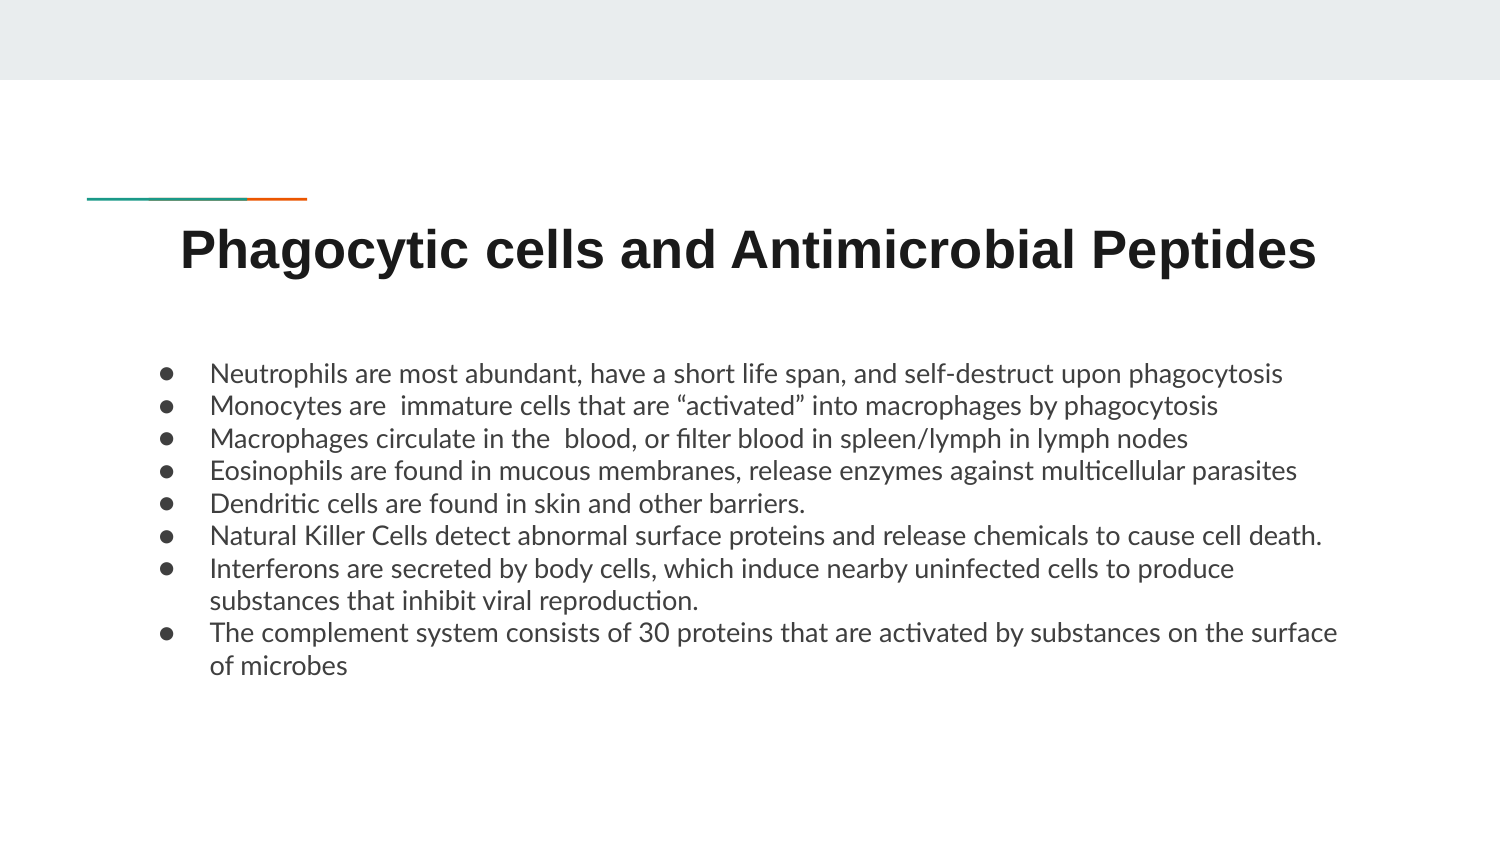

# Phagocytic cells and Antimicrobial Peptides
Neutrophils are most abundant, have a short life span, and self-destruct upon phagocytosis
Monocytes are  immature cells that are “activated” into macrophages by phagocytosis
Macrophages circulate in the  blood, or filter blood in spleen/lymph in lymph nodes
Eosinophils are found in mucous membranes, release enzymes against multicellular parasites
Dendritic cells are found in skin and other barriers.
Natural Killer Cells detect abnormal surface proteins and release chemicals to cause cell death.
Interferons are secreted by body cells, which induce nearby uninfected cells to produce substances that inhibit viral reproduction.
The complement system consists of 30 proteins that are activated by substances on the surface of microbes